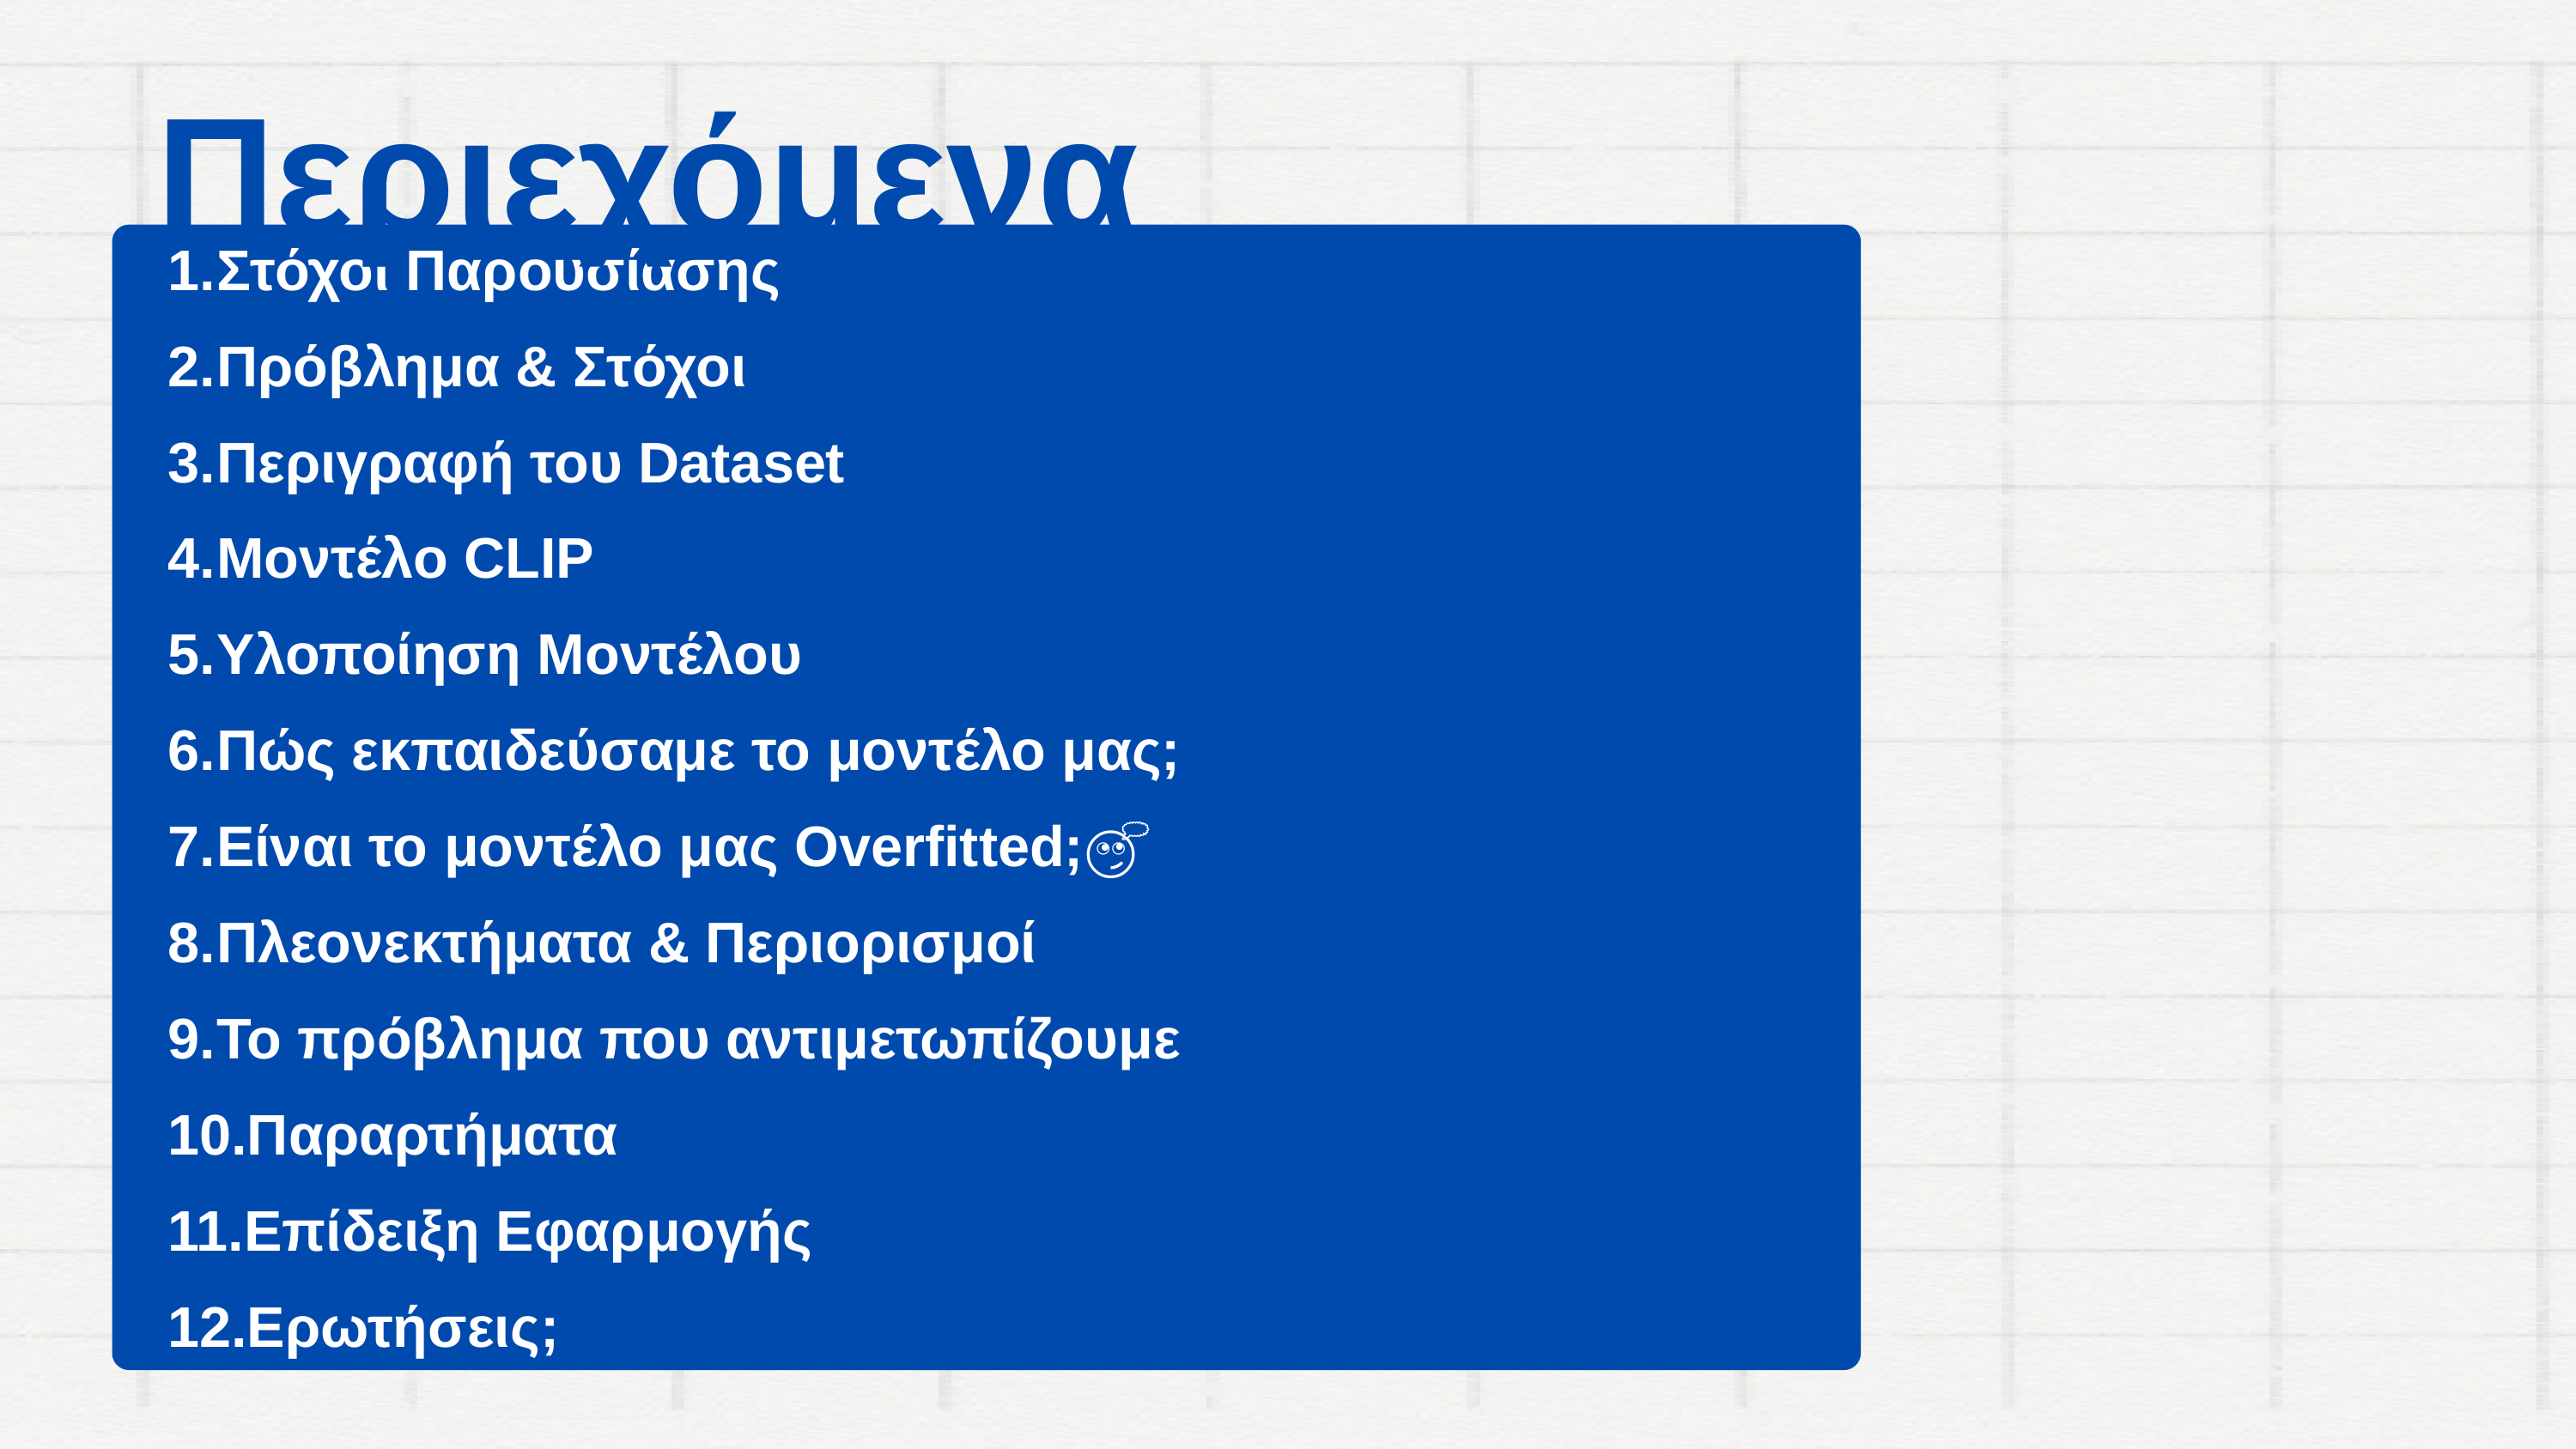

Περιεχόμενα

Στόχοι Παρουσίασης
Πρόβλημα & Στόχοι
Περιγραφή του Dataset
Μοντέλο CLIP
Υλοποίηση Μοντέλου
Πώς εκπαιδεύσαμε το μοντέλο μας;
Είναι το μοντέλο μας Overfitted;🤔
Πλεονεκτήματα & Περιορισμοί
Το πρόβλημα που αντιμετωπίζουμε
Παραρτήματα
Επίδειξη Εφαρμογής
Ερωτήσεις;